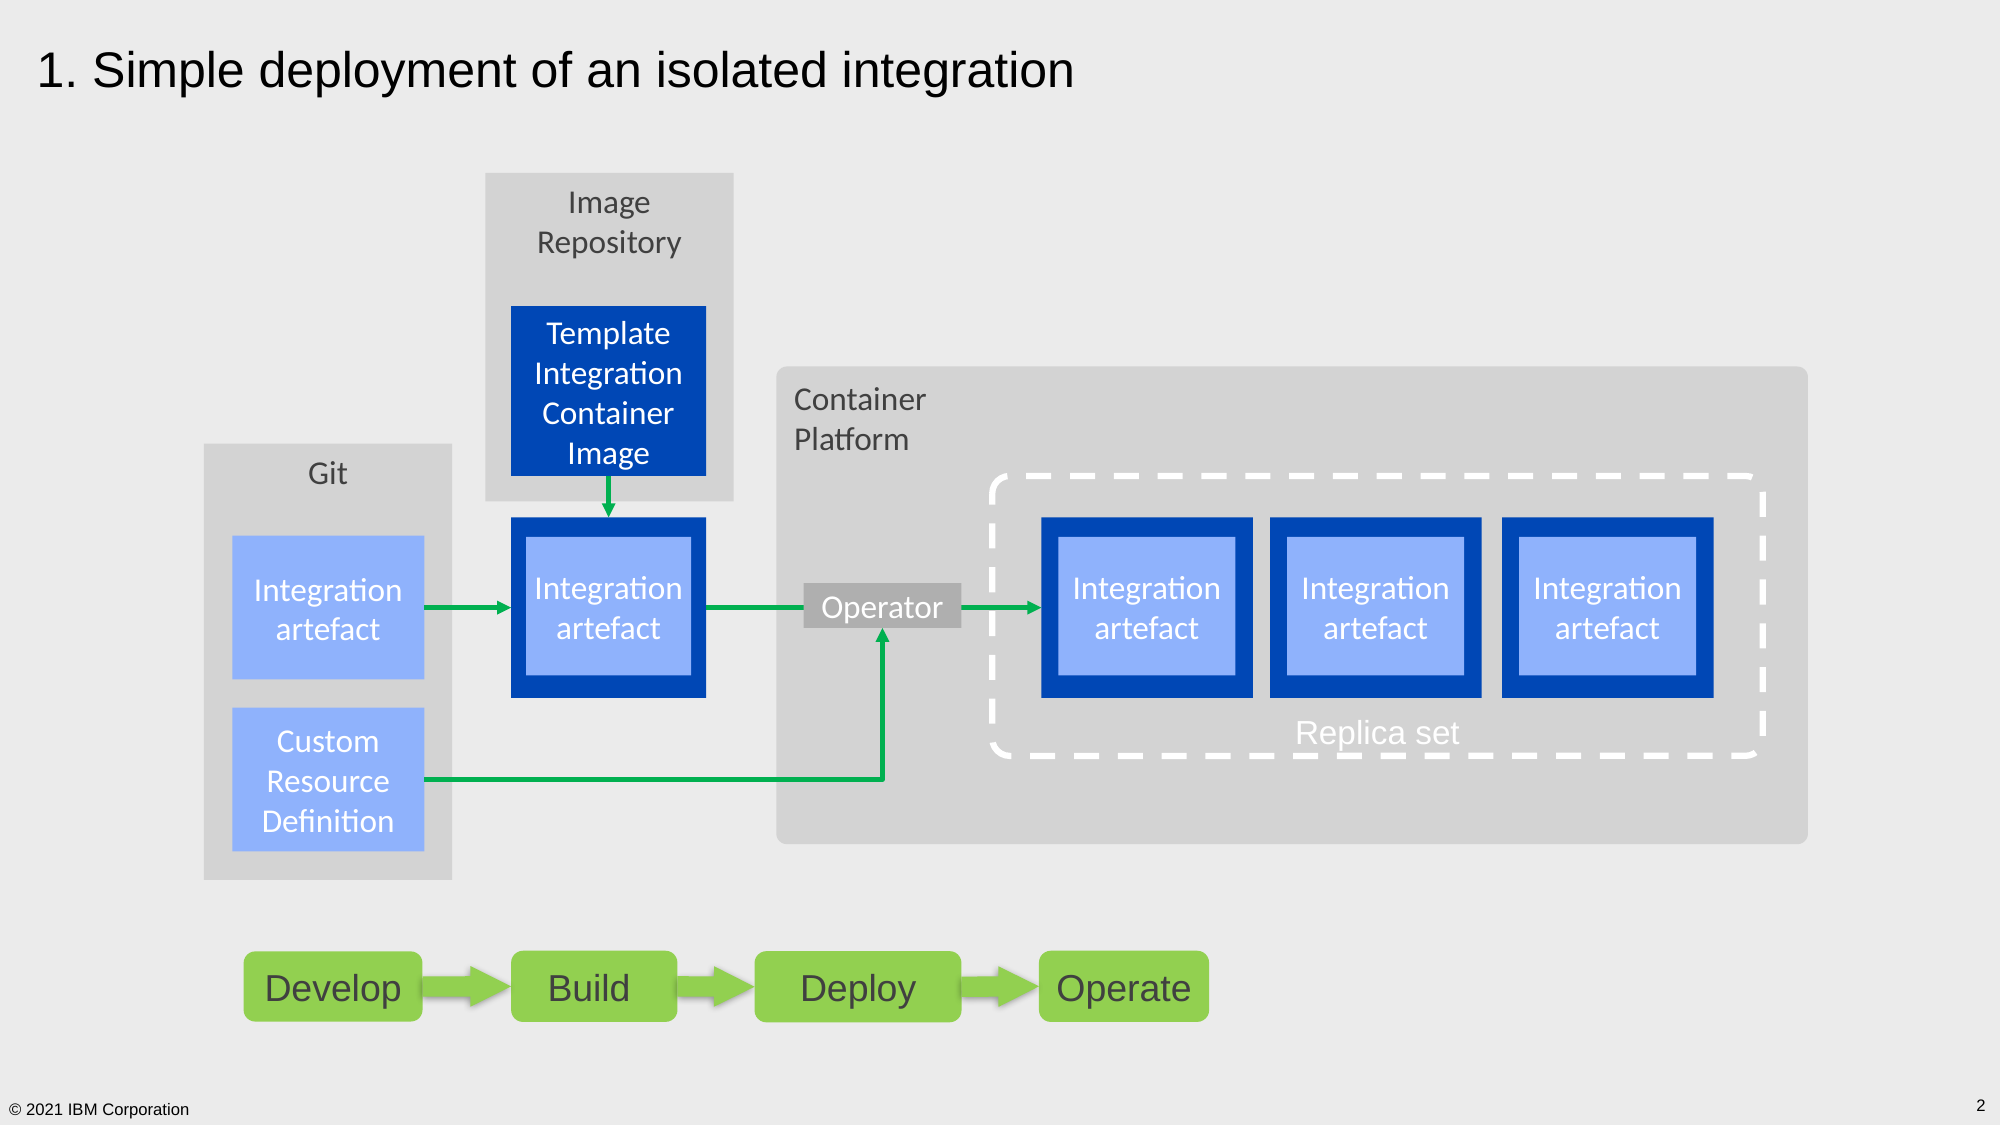

1. Simple deployment of an isolated integration
Image Repository
Template Integration Container Image
Container
Platform
Git
Replica set

Integration artefact
Integration artefact
Integration artefact
Integration artefact
Integration artefact
Operator
Custom
Resource
Definition
Operate
Build
Deploy
Develop
2
© 2021 IBM Corporation